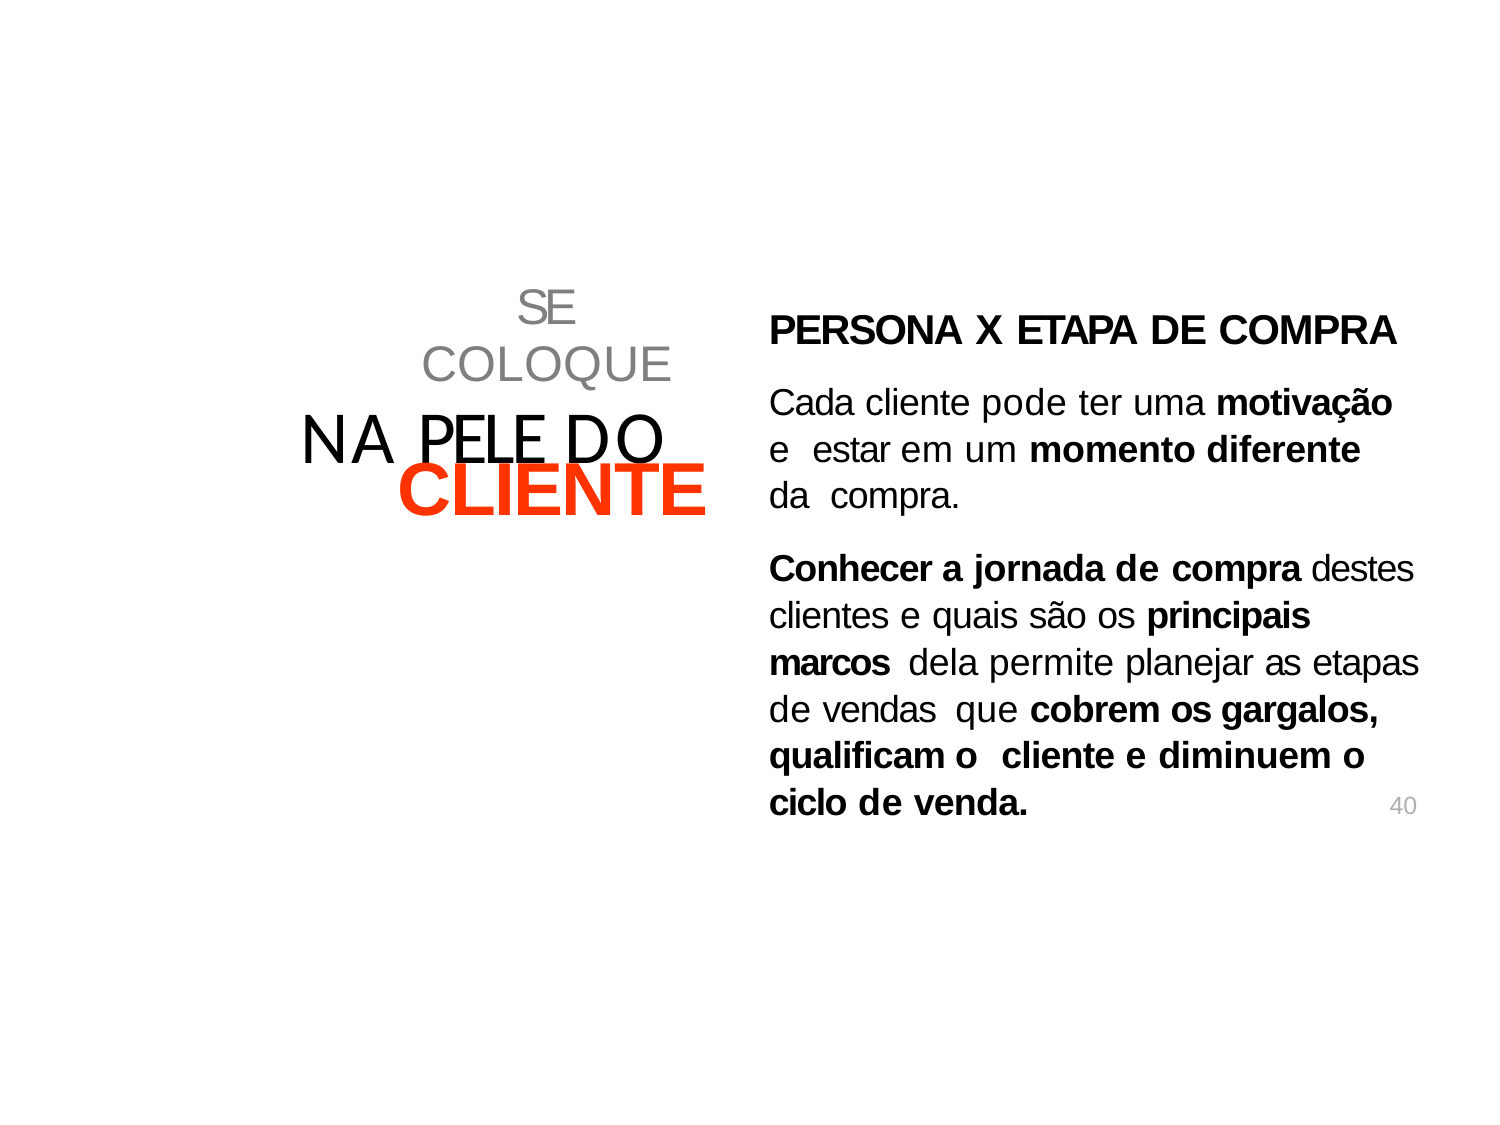

PERSONA X ETAPA DE COMPRA
Cada cliente pode ter uma motivação e  estar em um momento diferente da  compra.
Conhecer a jornada de compra destes  clientes e quais são os principais marcos  dela permite planejar as etapas de vendas  que cobrem os gargalos, qualificam o  cliente e diminuem o ciclo de venda.
# SE COLOQUE
NA PELE DO
CLIENTE
40